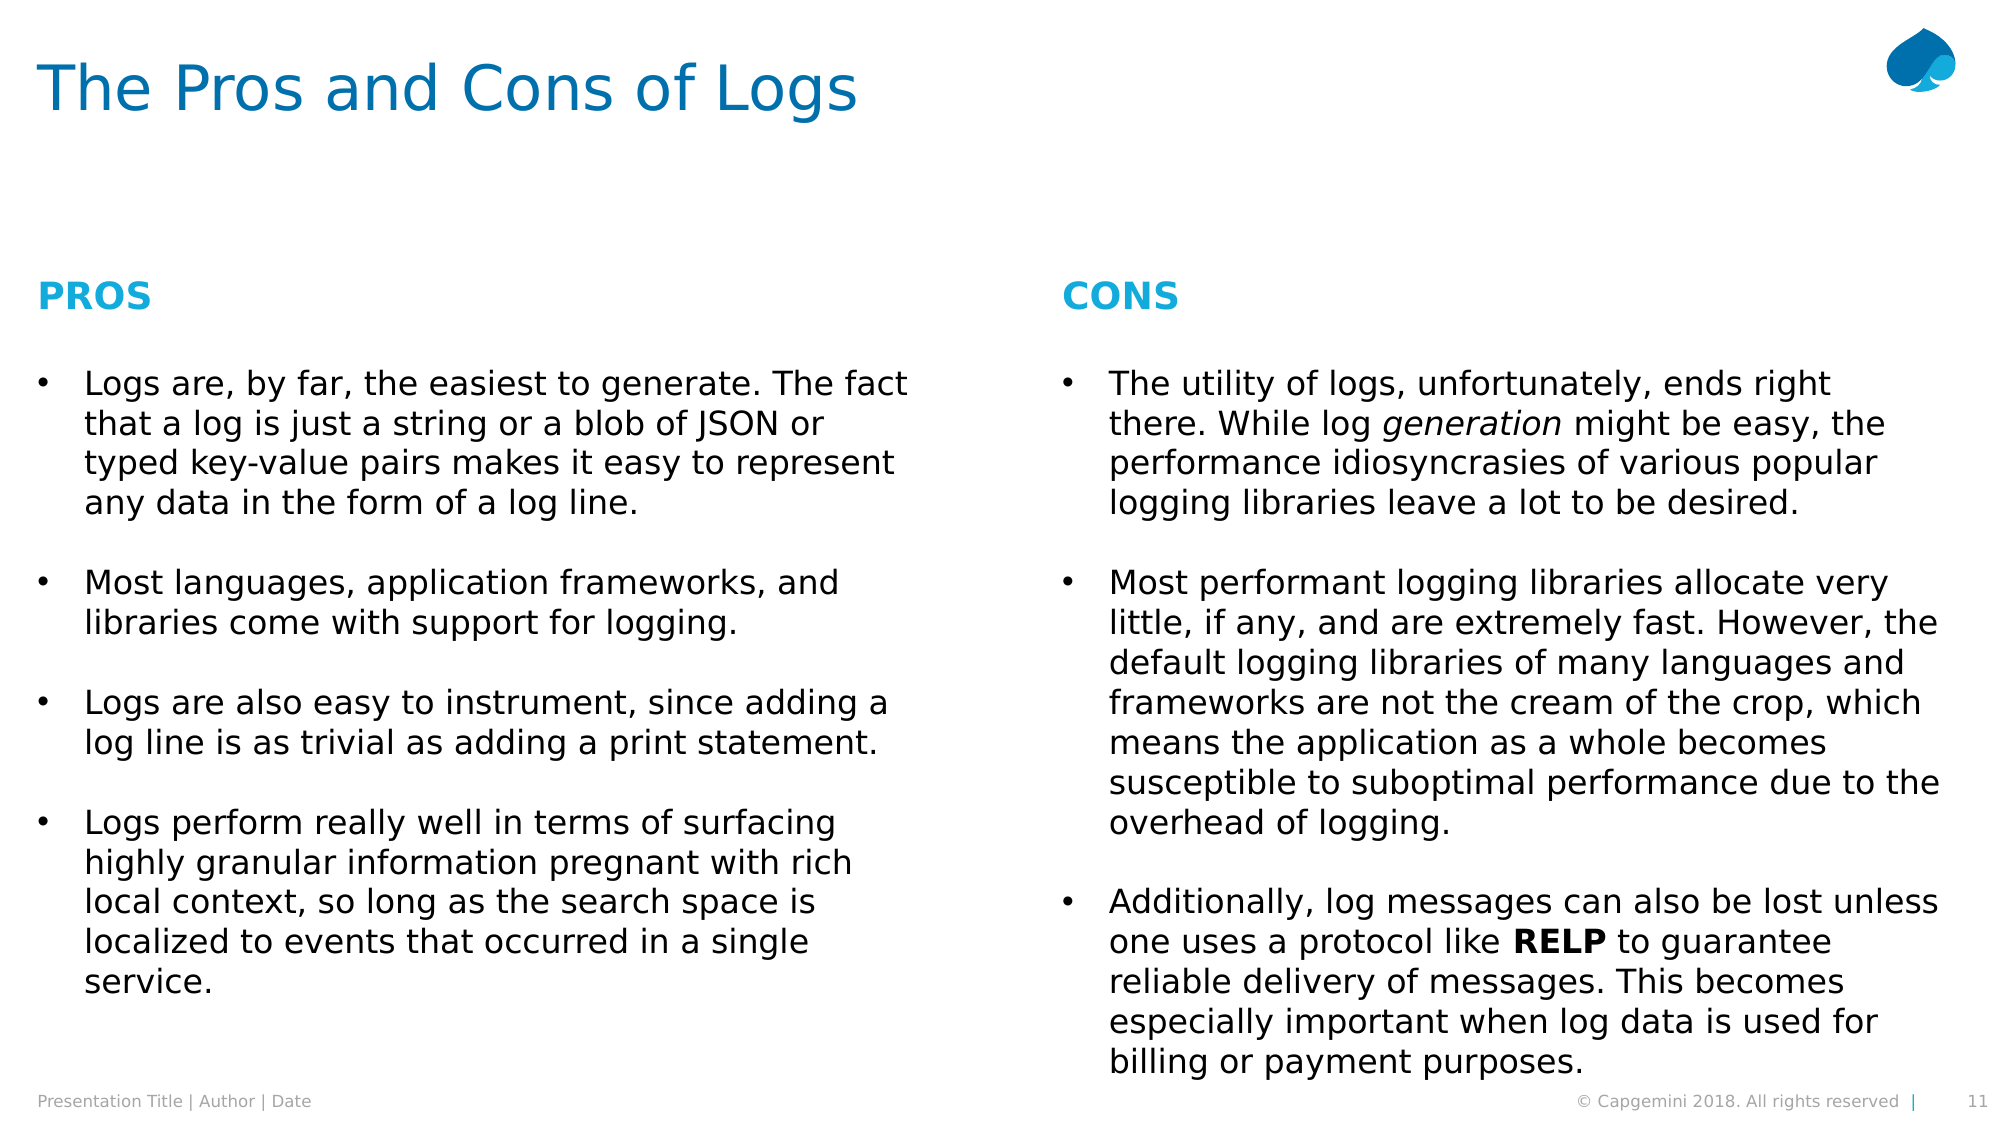

# The Pros and Cons of Logs
PROS
CONS
Logs are, by far, the easiest to generate. The fact that a log is just a string or a blob of JSON or typed key-value pairs makes it easy to represent any data in the form of a log line.

Most languages, application frameworks, and libraries come with support for logging.

Logs are also easy to instrument, since adding a log line is as trivial as adding a print statement.

Logs perform really well in terms of surfacing highly granular information pregnant with rich local context, so long as the search space is localized to events that occurred in a single service.
The utility of logs, unfortunately, ends right there. While log generation might be easy, the performance idiosyncrasies of various popular logging libraries leave a lot to be desired.

Most performant logging libraries allocate very little, if any, and are extremely fast. However, the default logging libraries of many languages and frameworks are not the cream of the crop, which means the application as a whole becomes susceptible to suboptimal performance due to the overhead of logging.

Additionally, log messages can also be lost unless one uses a protocol like RELP to guarantee reliable delivery of messages. This becomes especially important when log data is used for billing or payment purposes.